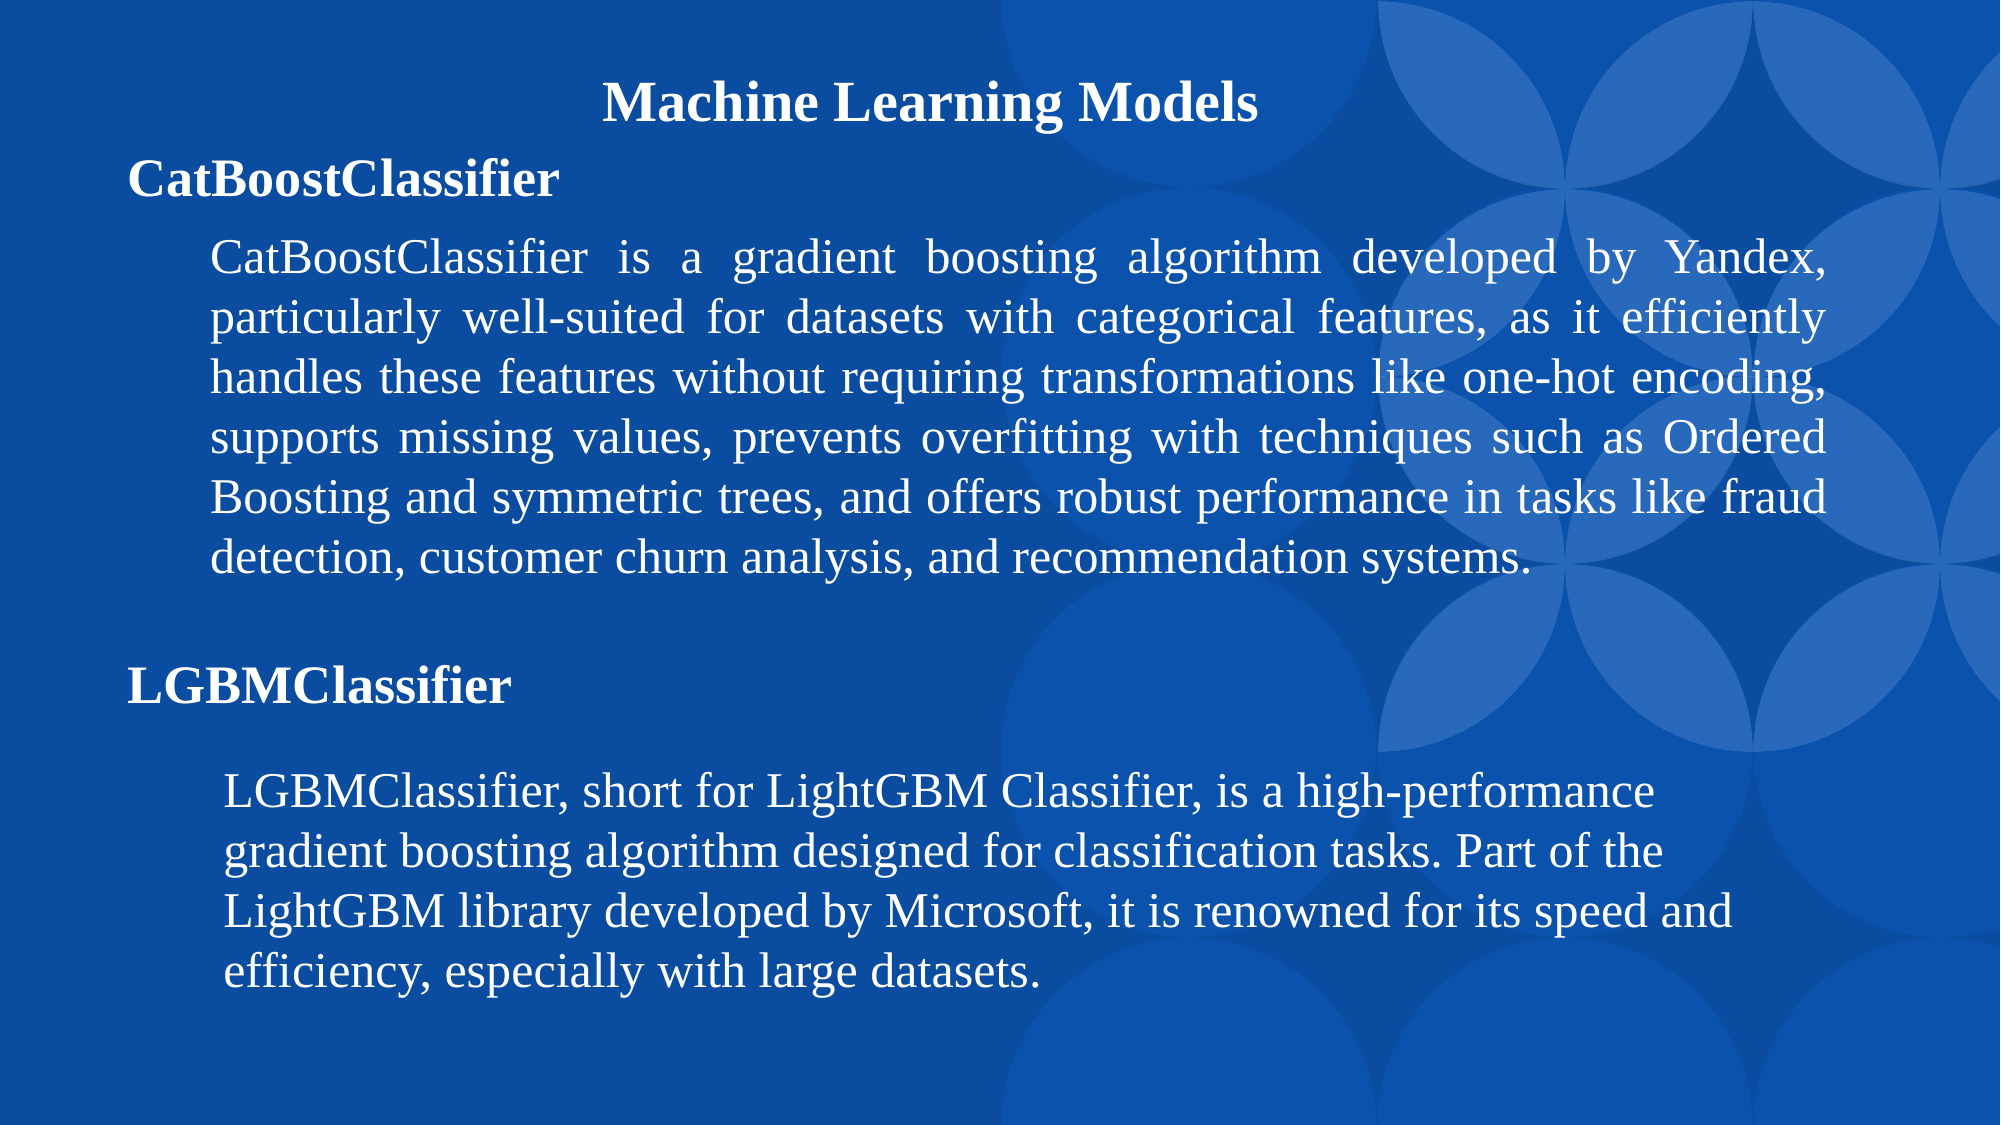

Machine Learning Models
CatBoostClassifier
CatBoostClassifier is a gradient boosting algorithm developed by Yandex, particularly well-suited for datasets with categorical features, as it efficiently handles these features without requiring transformations like one-hot encoding, supports missing values, prevents overfitting with techniques such as Ordered Boosting and symmetric trees, and offers robust performance in tasks like fraud detection, customer churn analysis, and recommendation systems.
LGBMClassifier
LGBMClassifier, short for LightGBM Classifier, is a high-performance gradient boosting algorithm designed for classification tasks. Part of the LightGBM library developed by Microsoft, it is renowned for its speed and efficiency, especially with large datasets.